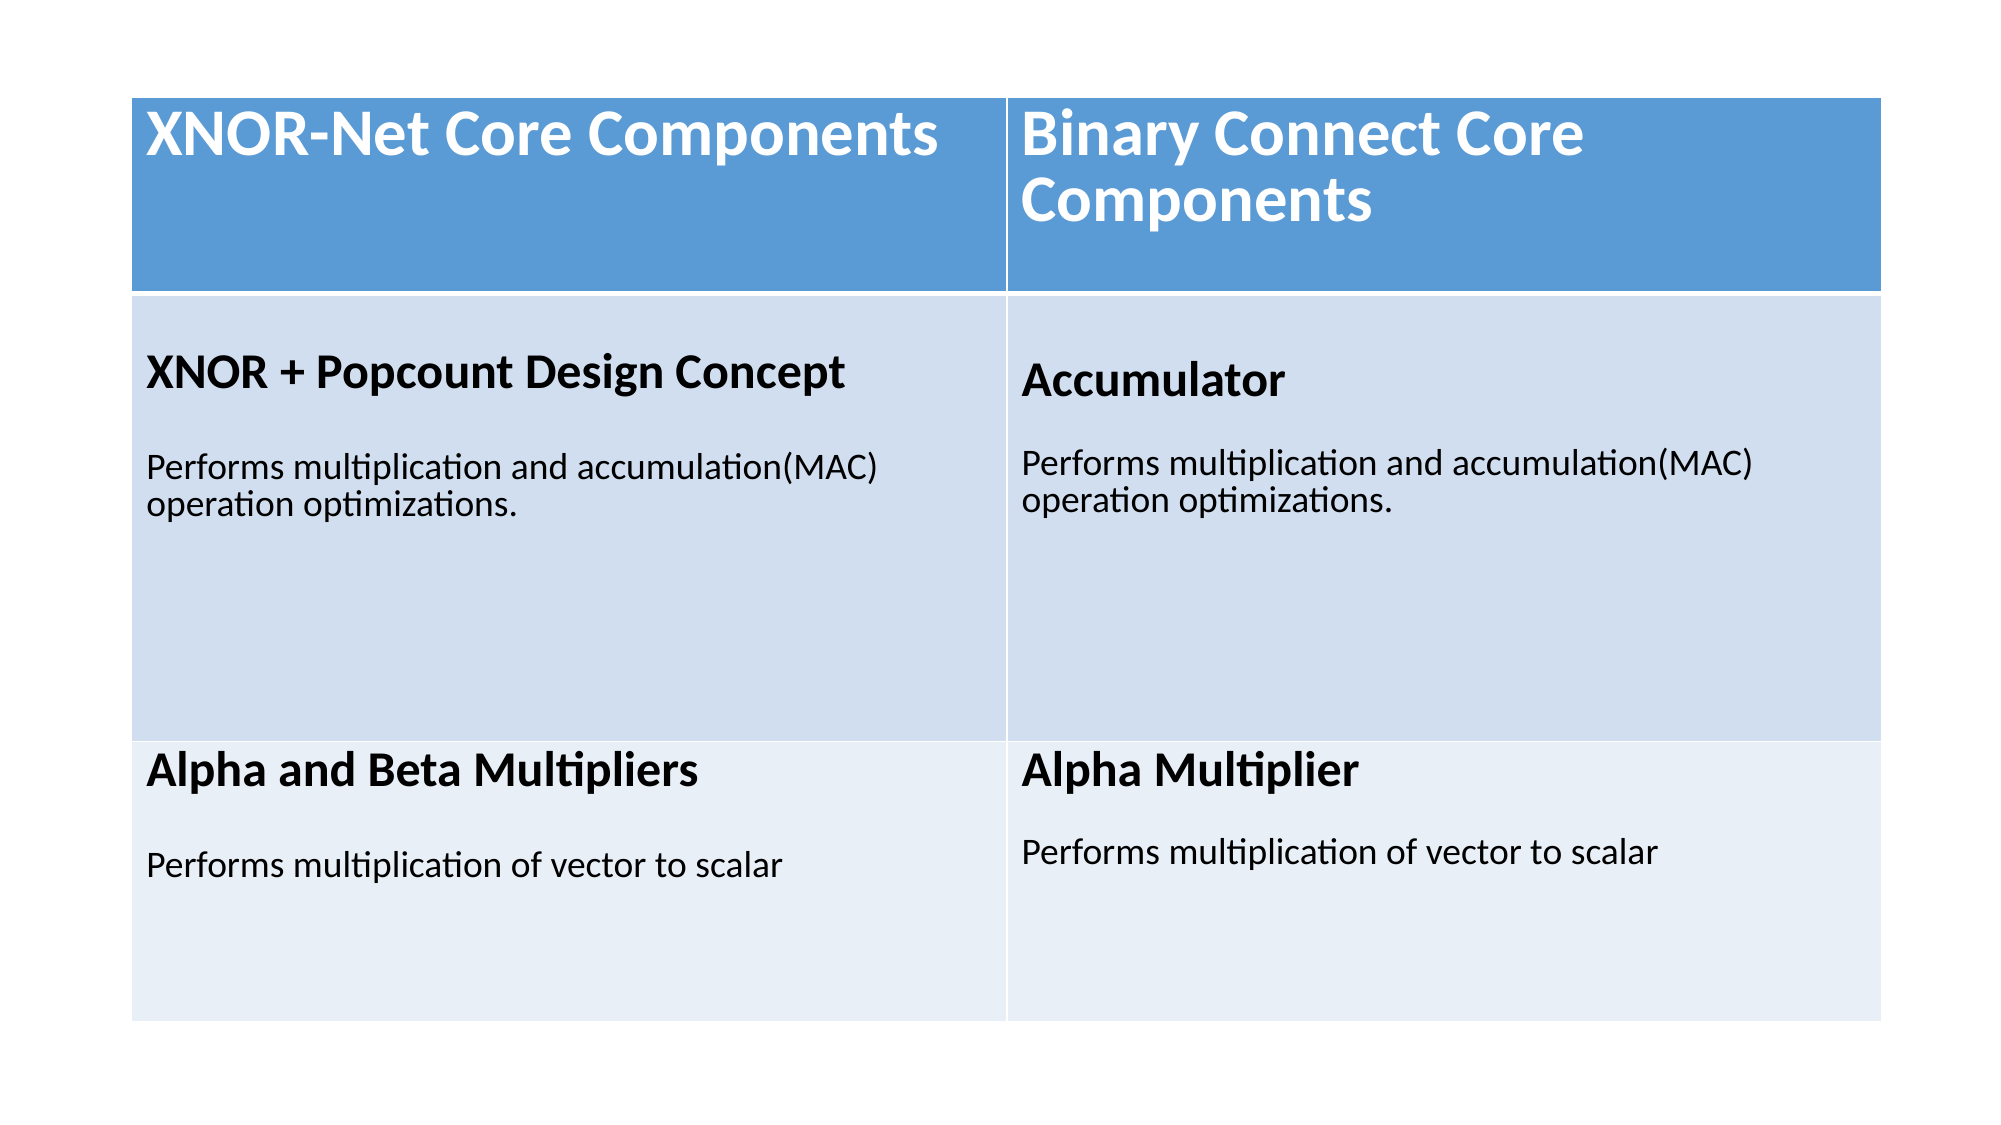

| XNOR-Net Core Components | Binary Connect Core Components |
| --- | --- |
| XNOR + Popcount Design Concept Performs multiplication and accumulation(MAC) operation optimizations. | Accumulator Performs multiplication and accumulation(MAC) operation optimizations. |
| Alpha and Beta Multipliers Performs multiplication of vector to scalar | Alpha Multiplier Performs multiplication of vector to scalar |